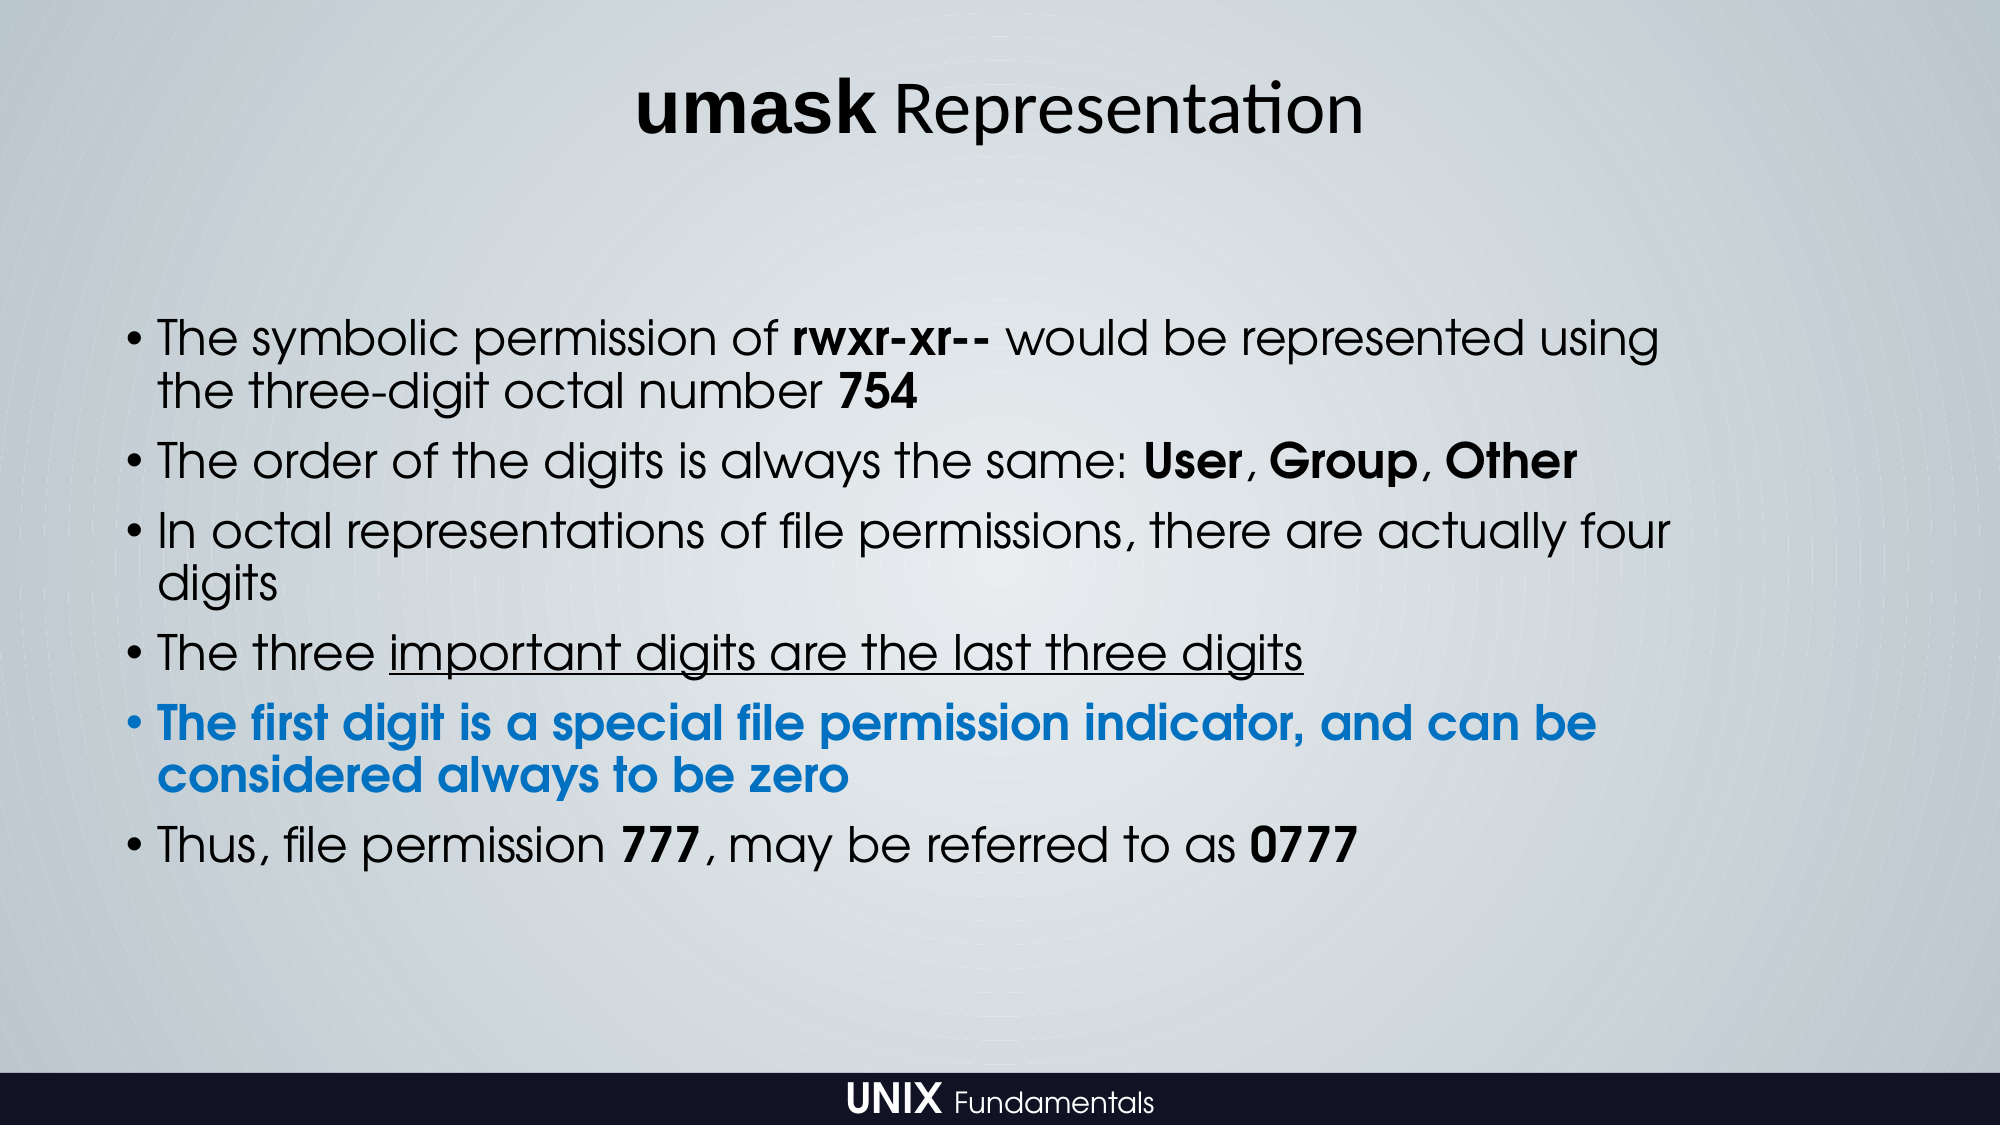

# umask Representation
The symbolic permission of rwxr-xr-- would be represented using the three-digit octal number 754
The order of the digits is always the same: User, Group, Other
In octal representations of file permissions, there are actually four digits
The three important digits are the last three digits
The first digit is a special file permission indicator, and can be considered always to be zero
Thus, file permission 777, may be referred to as 0777